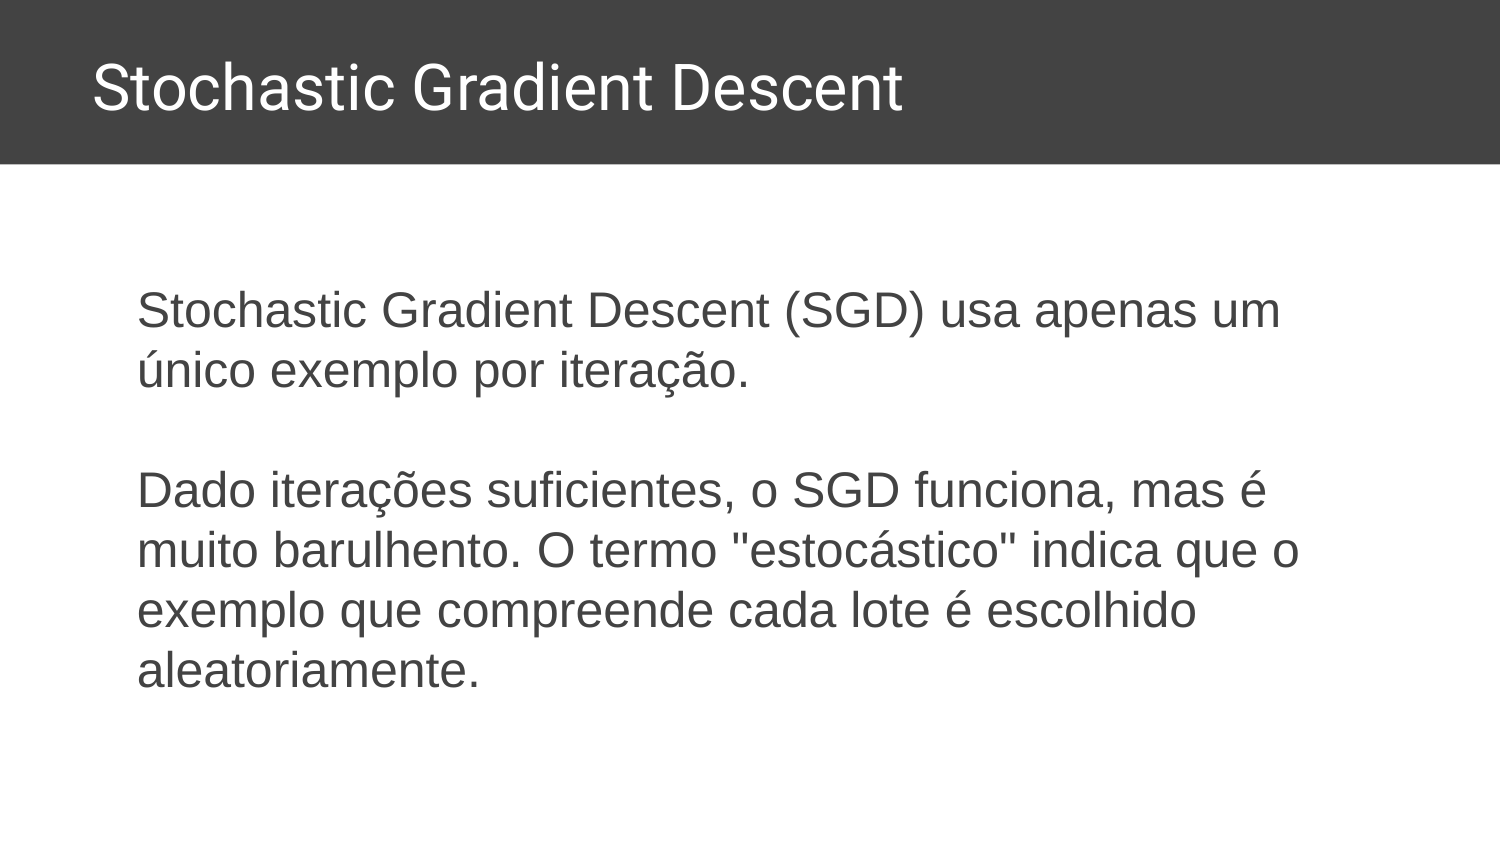

# Stochastic Gradient Descent
Stochastic Gradient Descent (SGD) usa apenas um único exemplo por iteração.

Dado iterações suficientes, o SGD funciona, mas é muito barulhento. O termo "estocástico" indica que o exemplo que compreende cada lote é escolhido aleatoriamente.